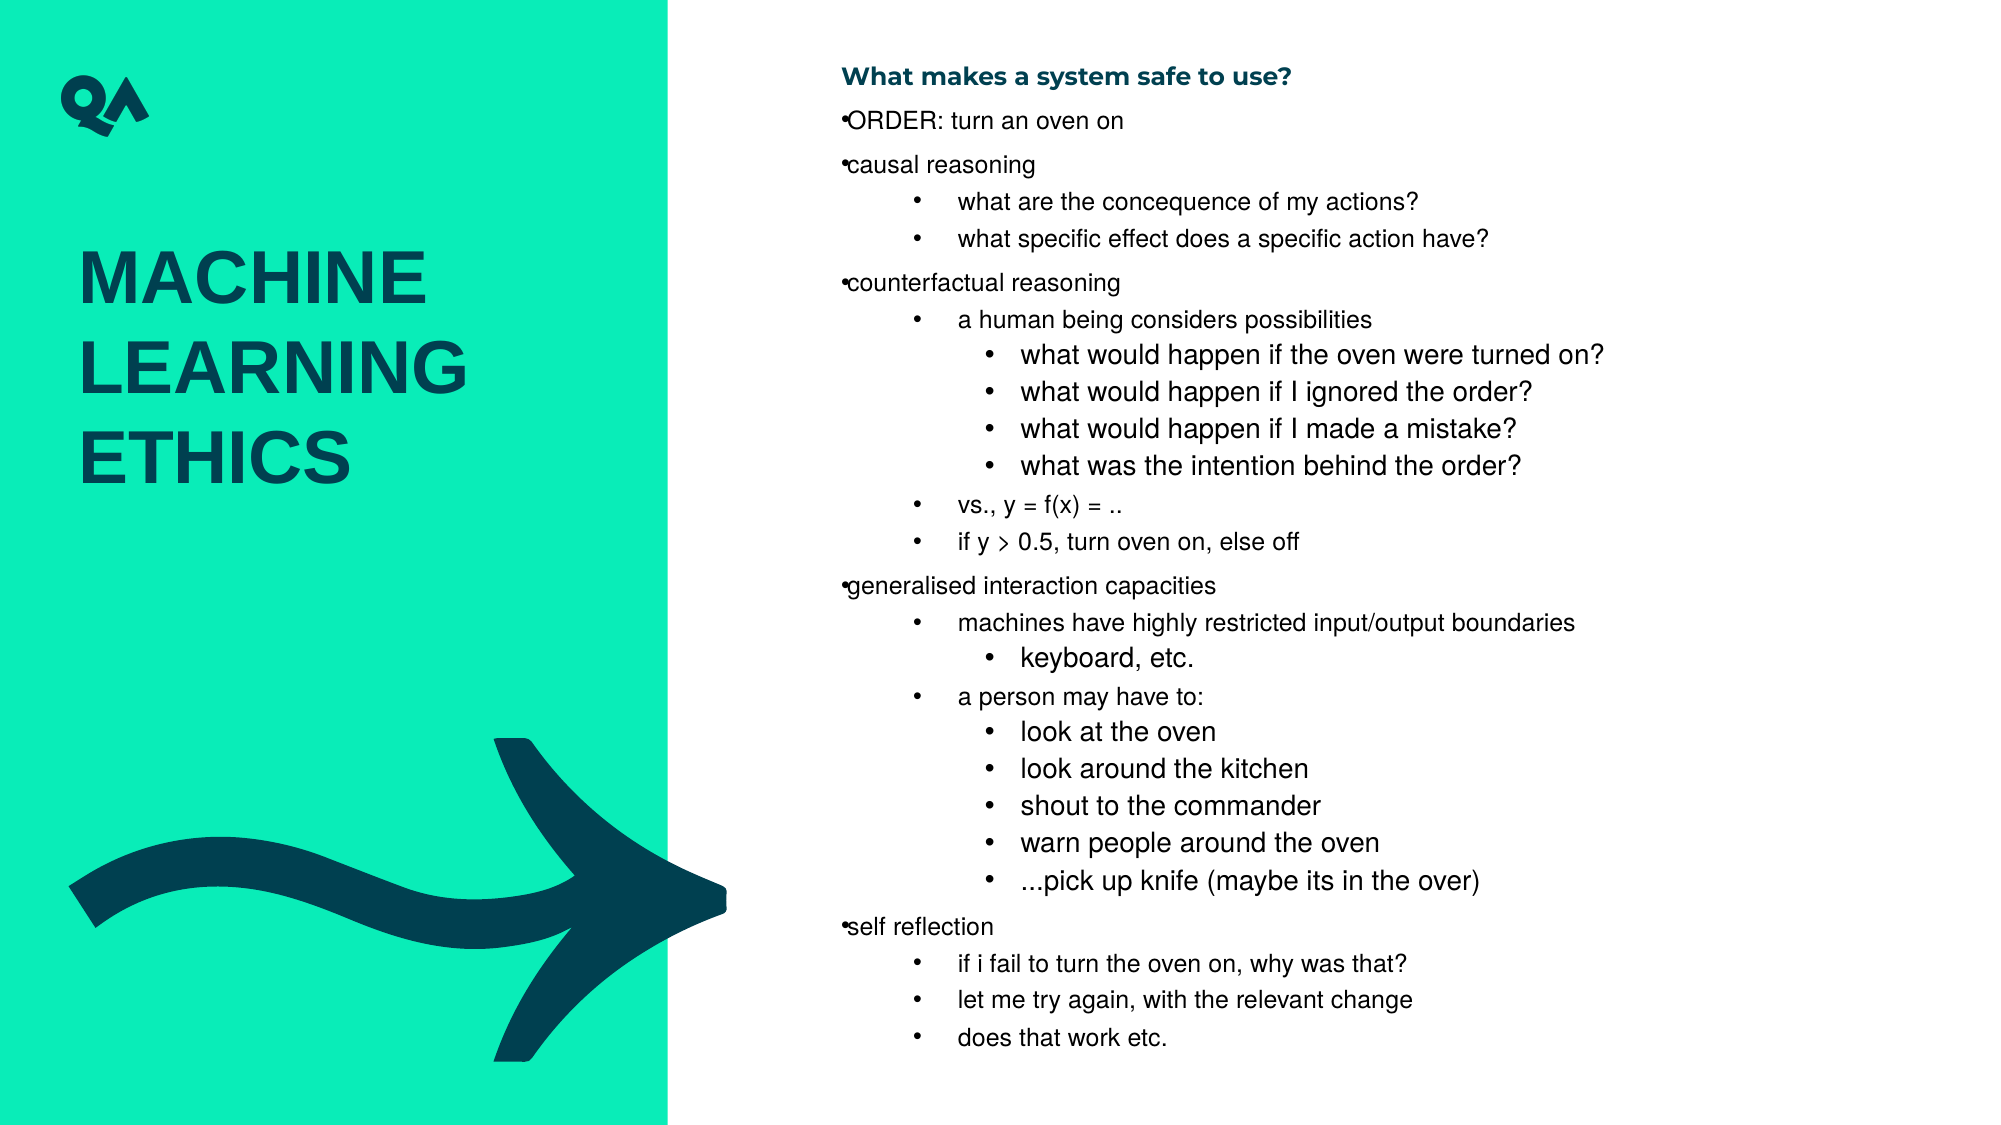

What makes a system safe to use?
ORDER: turn an oven on
causal reasoning
what are the concequence of my actions?
what specific effect does a specific action have?
counterfactual reasoning
a human being considers possibilities
what would happen if the oven were turned on?
what would happen if I ignored the order?
what would happen if I made a mistake?
what was the intention behind the order?
vs., y = f(x) = ..
if y > 0.5, turn oven on, else off
generalised interaction capacities
machines have highly restricted input/output boundaries
keyboard, etc.
a person may have to:
look at the oven
look around the kitchen
shout to the commander
warn people around the oven
...pick up knife (maybe its in the over)
self reflection
if i fail to turn the oven on, why was that?
let me try again, with the relevant change
does that work etc.

Machine learning ethics